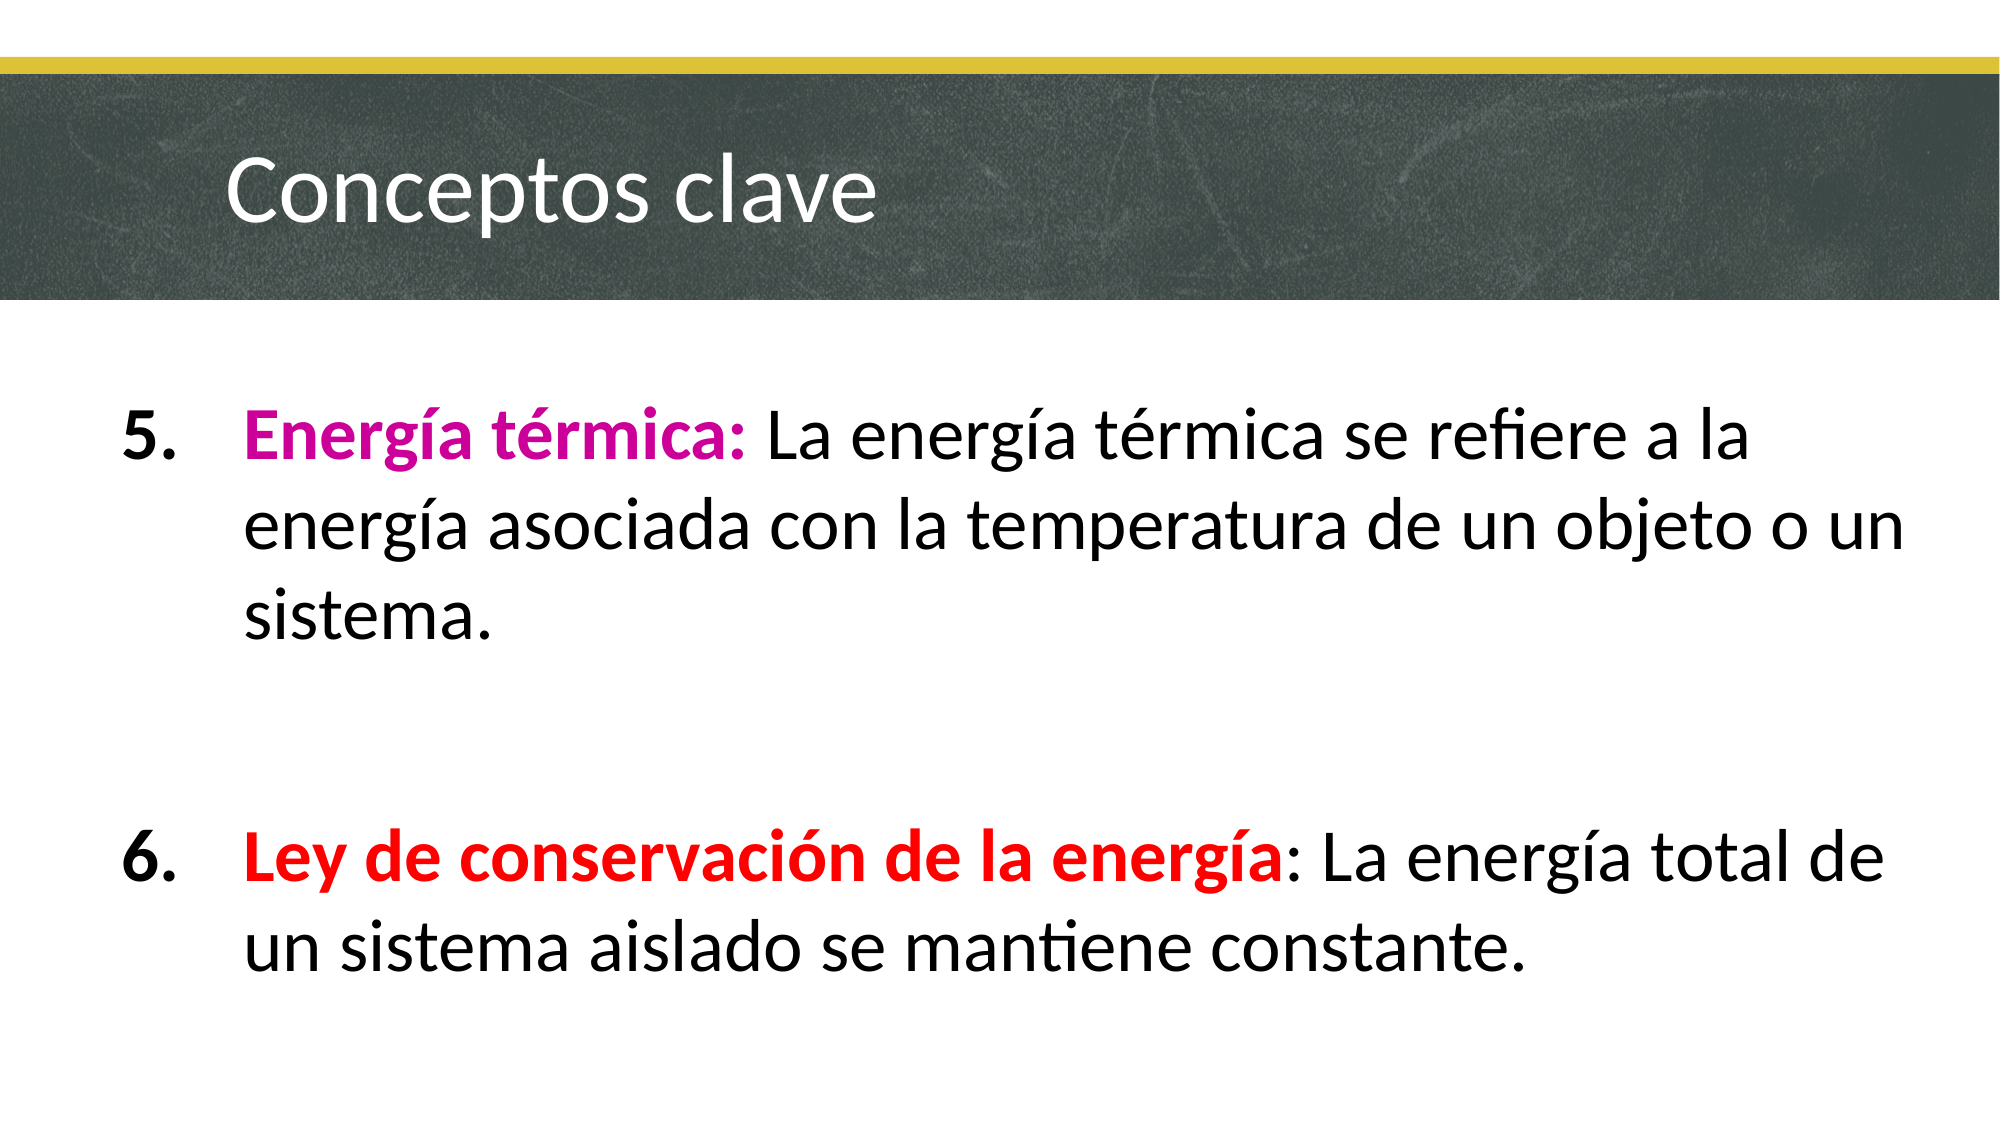

# Conceptos clave
Energía térmica: La energía térmica se refiere a la energía asociada con la temperatura de un objeto o un sistema.

Ley de conservación de la energía: La energía total de un sistema aislado se mantiene constante.